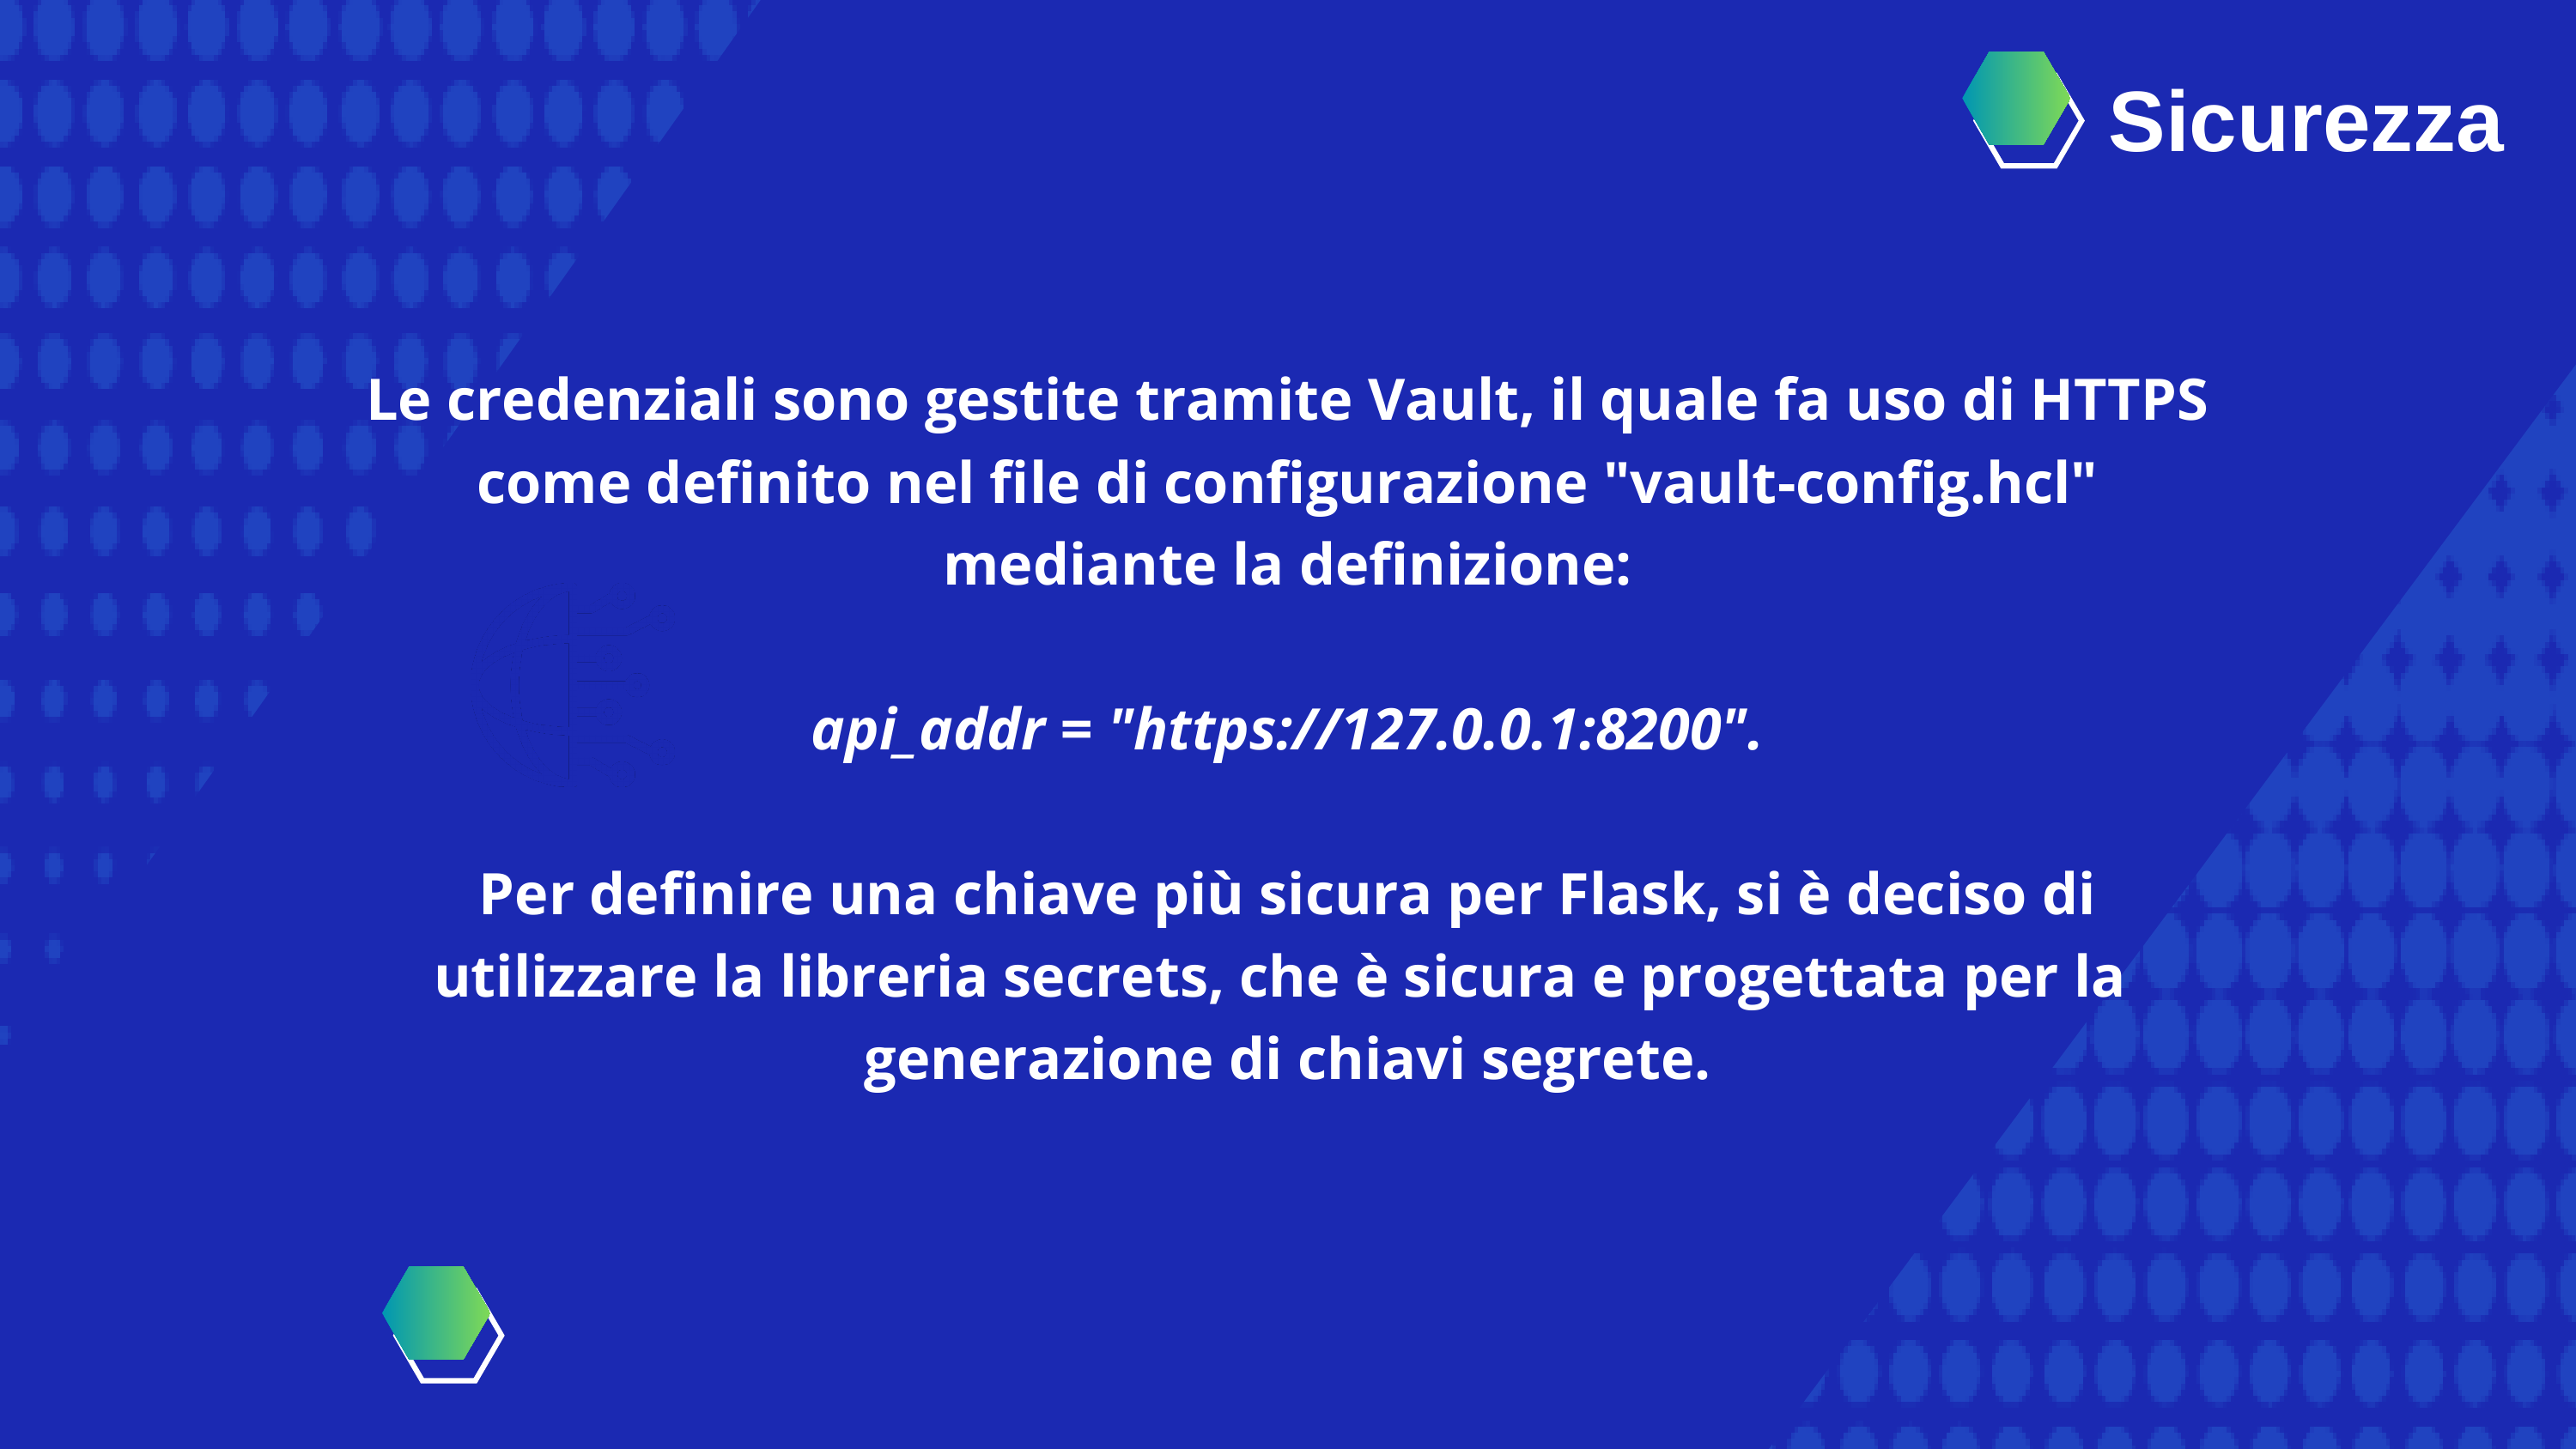

Sicurezza
Le credenziali sono gestite tramite Vault, il quale fa uso di HTTPS come definito nel file di configurazione "vault-config.hcl" mediante la definizione:

api_addr = "https://127.0.0.1:8200".

Per definire una chiave più sicura per Flask, si è deciso di utilizzare la libreria secrets, che è sicura e progettata per la
generazione di chiavi segrete.